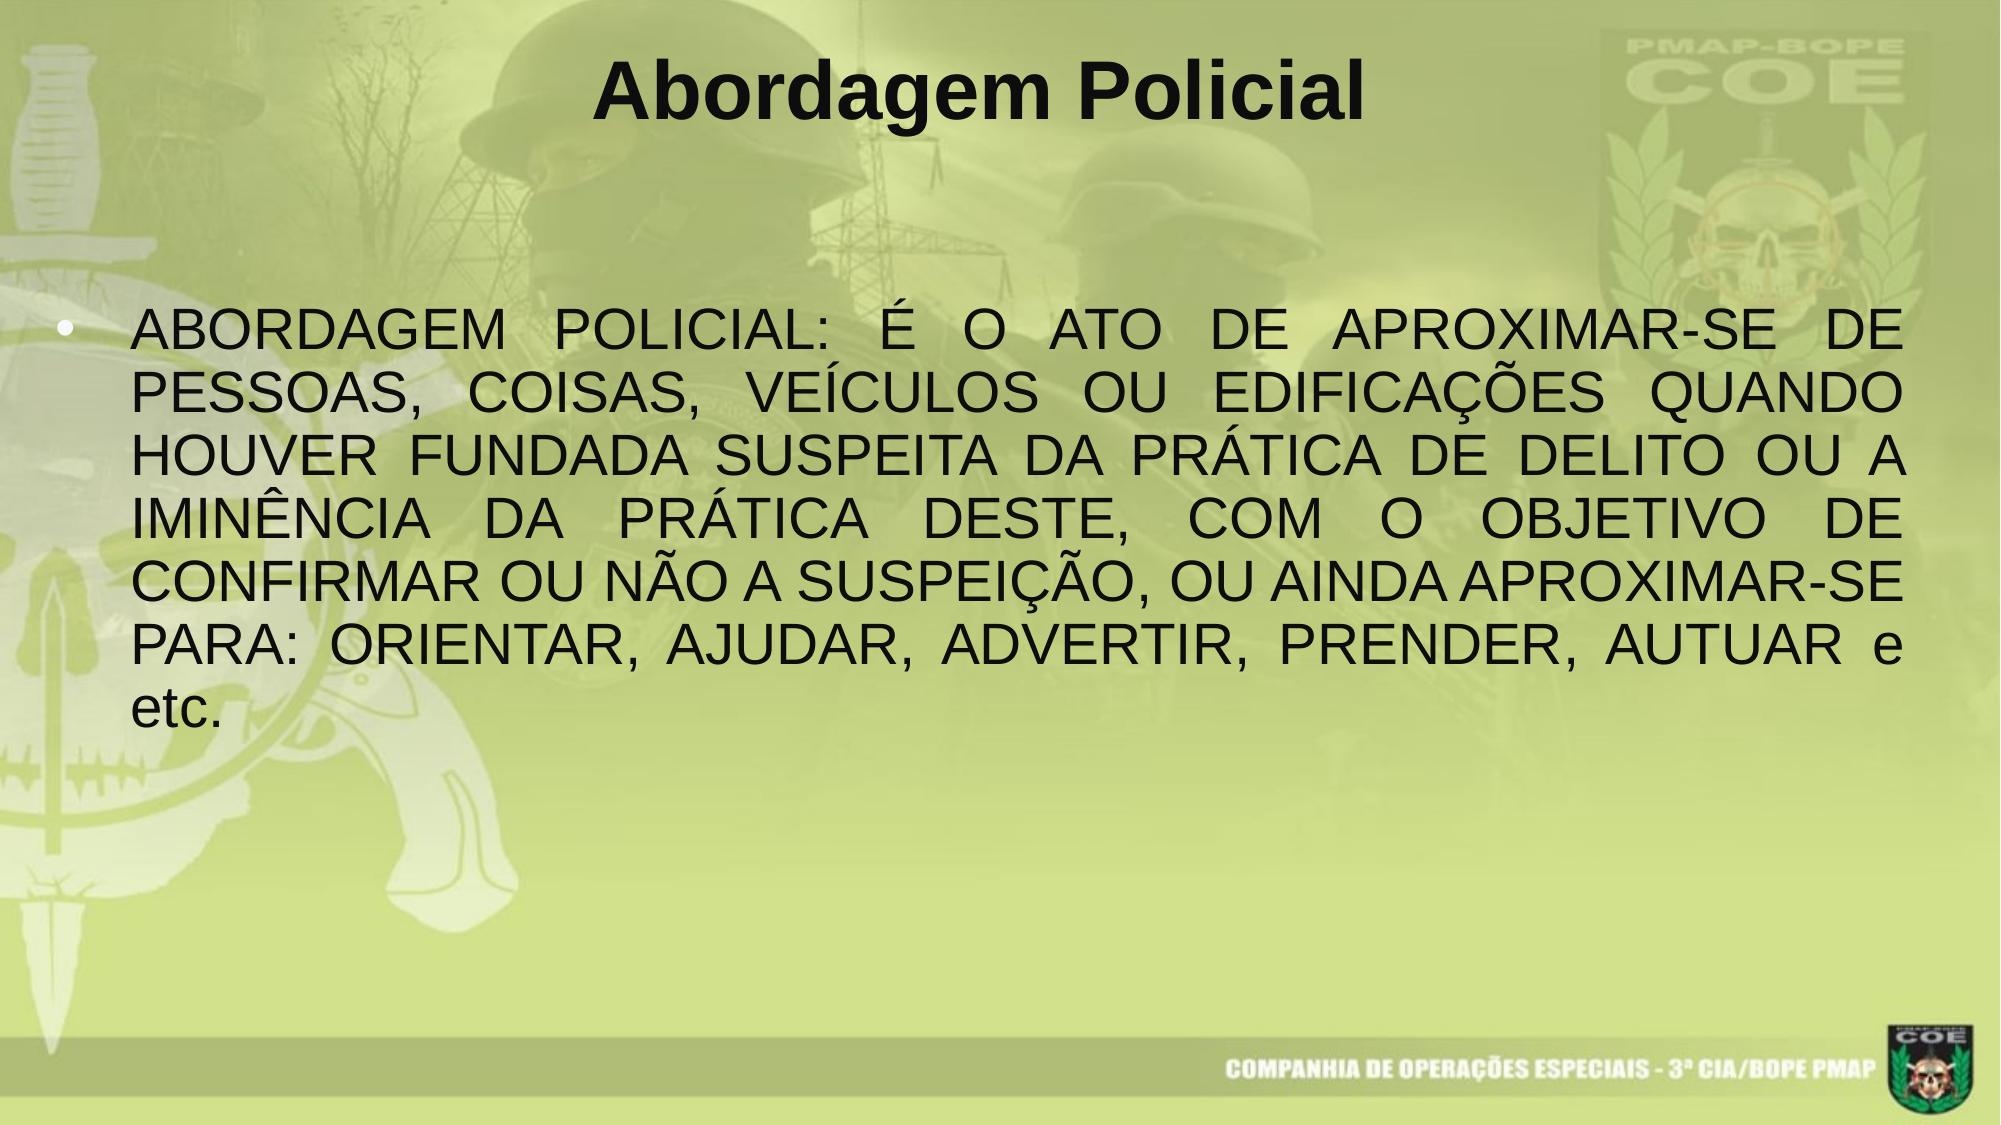

Abordagem Policial
ABORDAGEM POLICIAL: É o ato de aproximar-se de pessoas, coisas, veículos ou edificações quando houver fundada suspeita da prática de delito ou a iminência da prática deste, com o objetivo de confirmar ou não a suspeição, OU AINDA APROXIMAR-SE PARA: ORIENTAR, AJUDAR, ADVERTIR, PRENDER, autuar e etc.